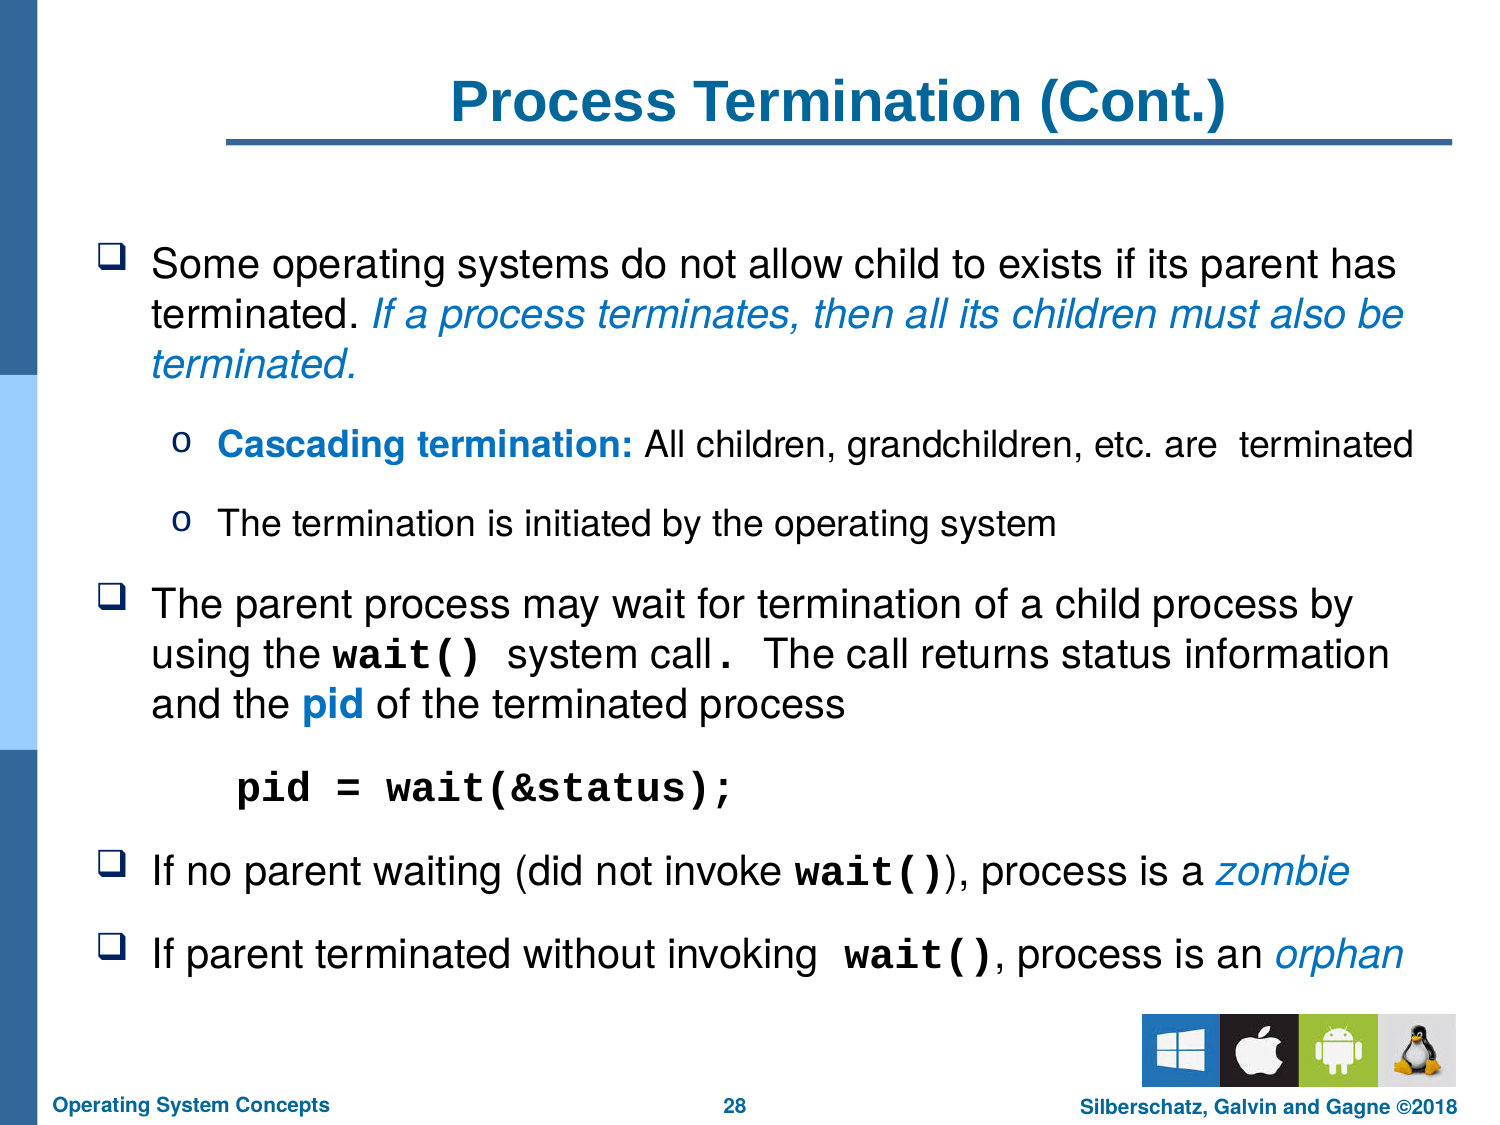

# Process Termination (Cont.)
Some operating systems do not allow child to exists if its parent has terminated. If a process terminates, then all its children must also be terminated.
Cascading termination: All children, grandchildren, etc. are  terminated
The termination is initiated by the operating system
The parent process may wait for termination of a child process by using the wait() system call. The call returns status information and the pid of the terminated process
pid = wait(&status);
If no parent waiting (did not invoke wait()), process is a zombie
If parent terminated without invoking wait(), process is an orphan